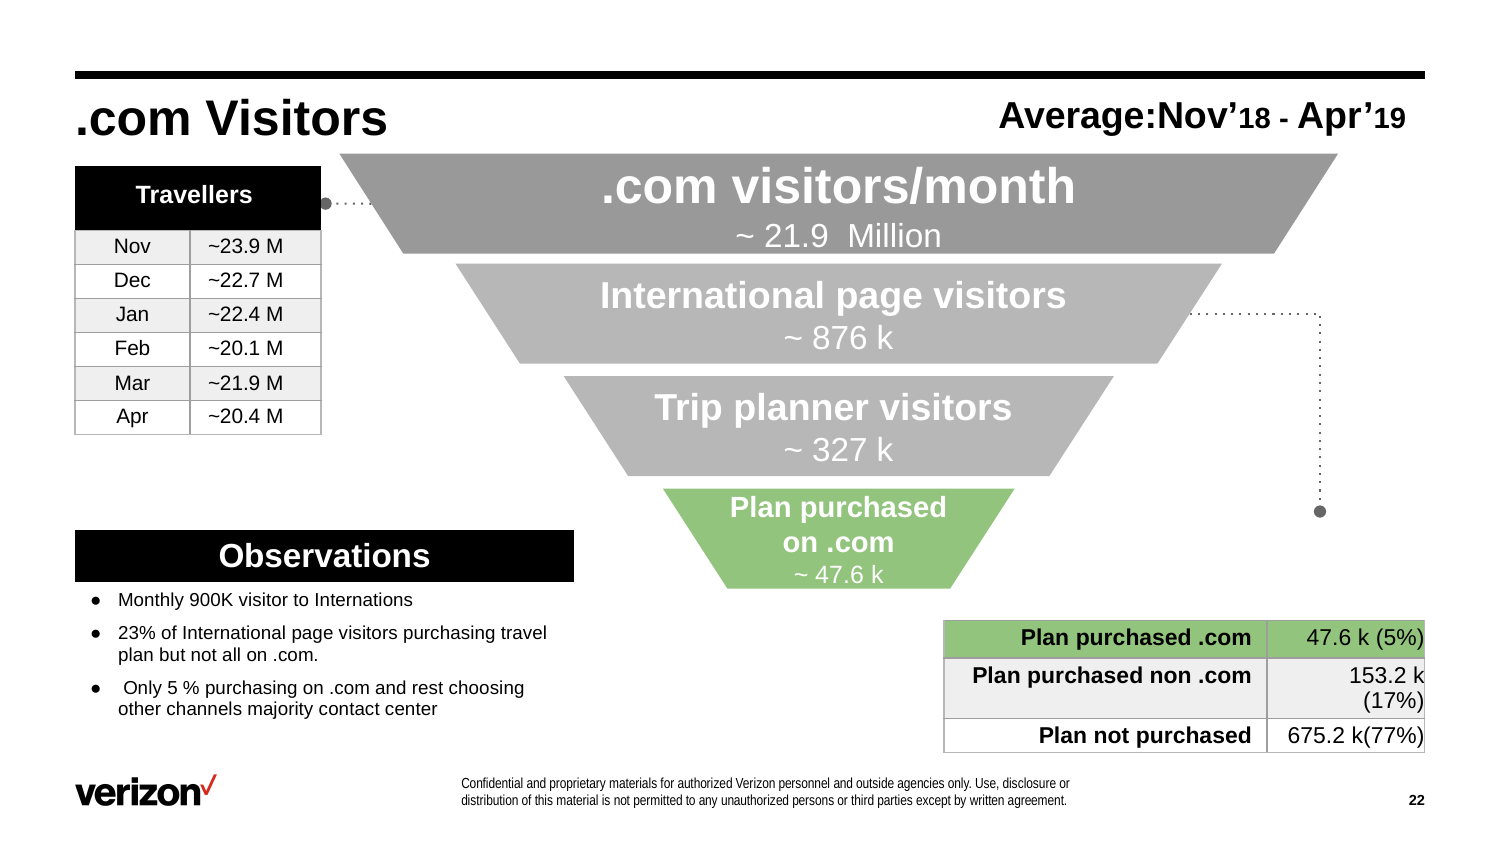

Average:Nov’18 - Apr’19
# .com Visitors

.com visitors/month
~ 21.9  Million
| Travellers |  |
| --- | --- |
| Nov | ~23.9 M |
| Dec | ~22.7 M |
| Jan | ~22.4 M |
| Feb | ~20.1 M |
| Mar | ~21.9 M |
| Apr | ~20.4 M |
International page visitors
~ 876 k

Trip planner visitors
~ 327 k

Plan purchased on .com
~ 47.6 k

| Observations |
| --- |
| Monthly 900K visitor to Internations 23% of International page visitors purchasing travel plan but not all on .com. Only 5 % purchasing on .com and rest choosing other channels majority contact center |
| Plan purchased .com | 47.6 k (5%) |
| --- | --- |
| Plan purchased non .com | 153.2 k (17%) |
| Plan not purchased | 675.2 k(77%) |
22